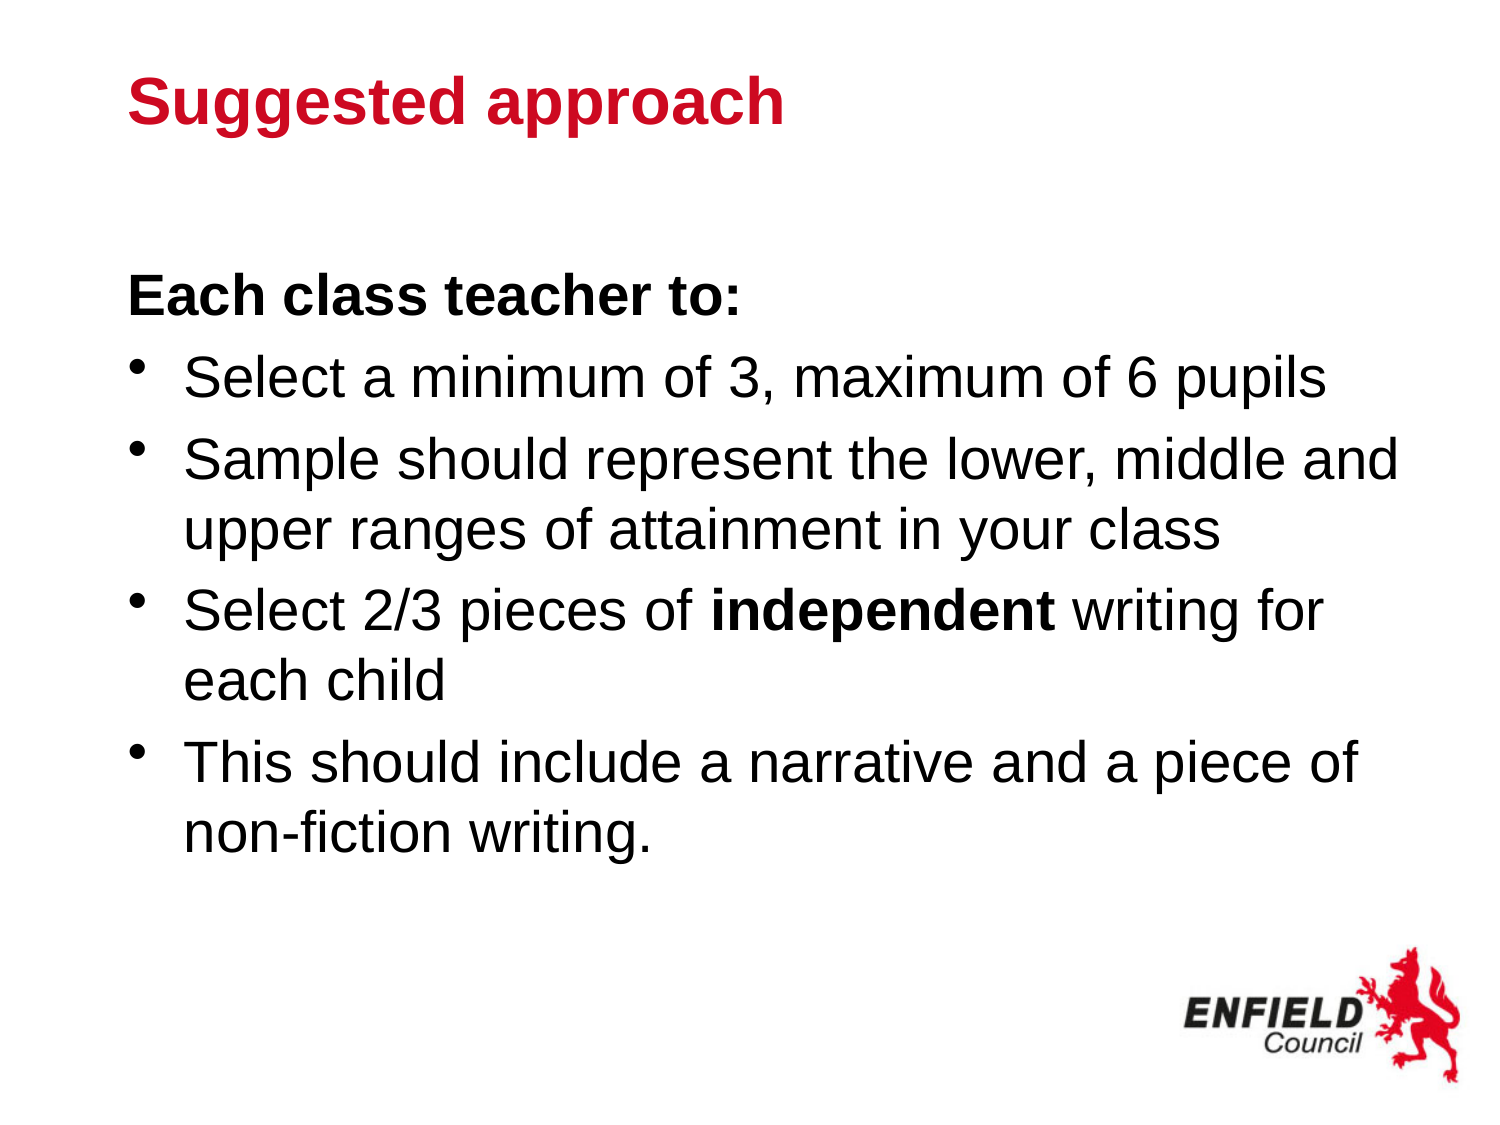

# Suggested approach
Each class teacher to:
Select a minimum of 3, maximum of 6 pupils
Sample should represent the lower, middle and upper ranges of attainment in your class
Select 2/3 pieces of independent writing for each child
This should include a narrative and a piece of non-fiction writing.